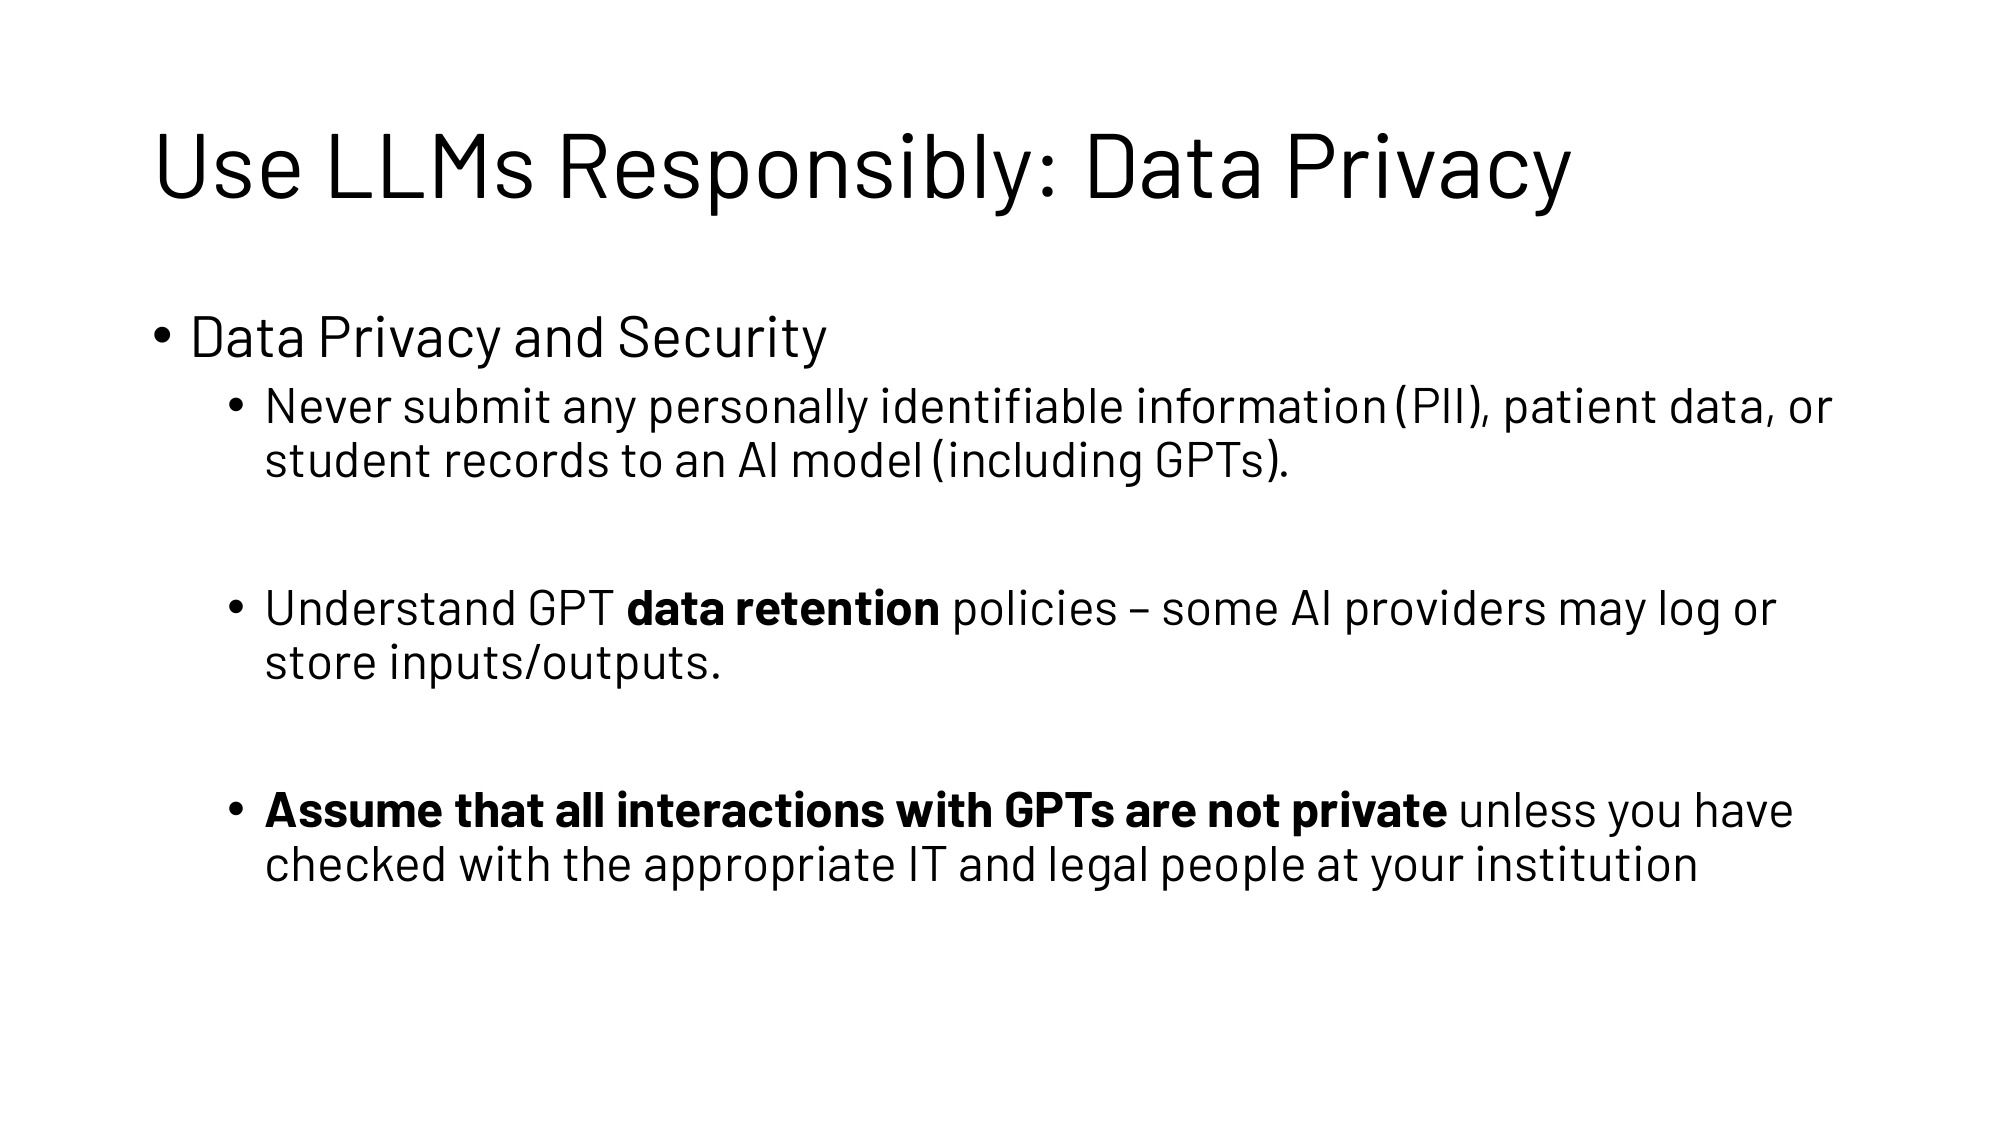

# Use LLMs Responsibly: Data Privacy
Data Privacy and Security
Never submit any personally identifiable information (PII), patient data, or student records to an AI model (including GPTs).

Understand GPT data retention policies – some AI providers may log or store inputs/outputs.

Assume that all interactions with GPTs are not private unless you have checked with the appropriate IT and legal people at your institution